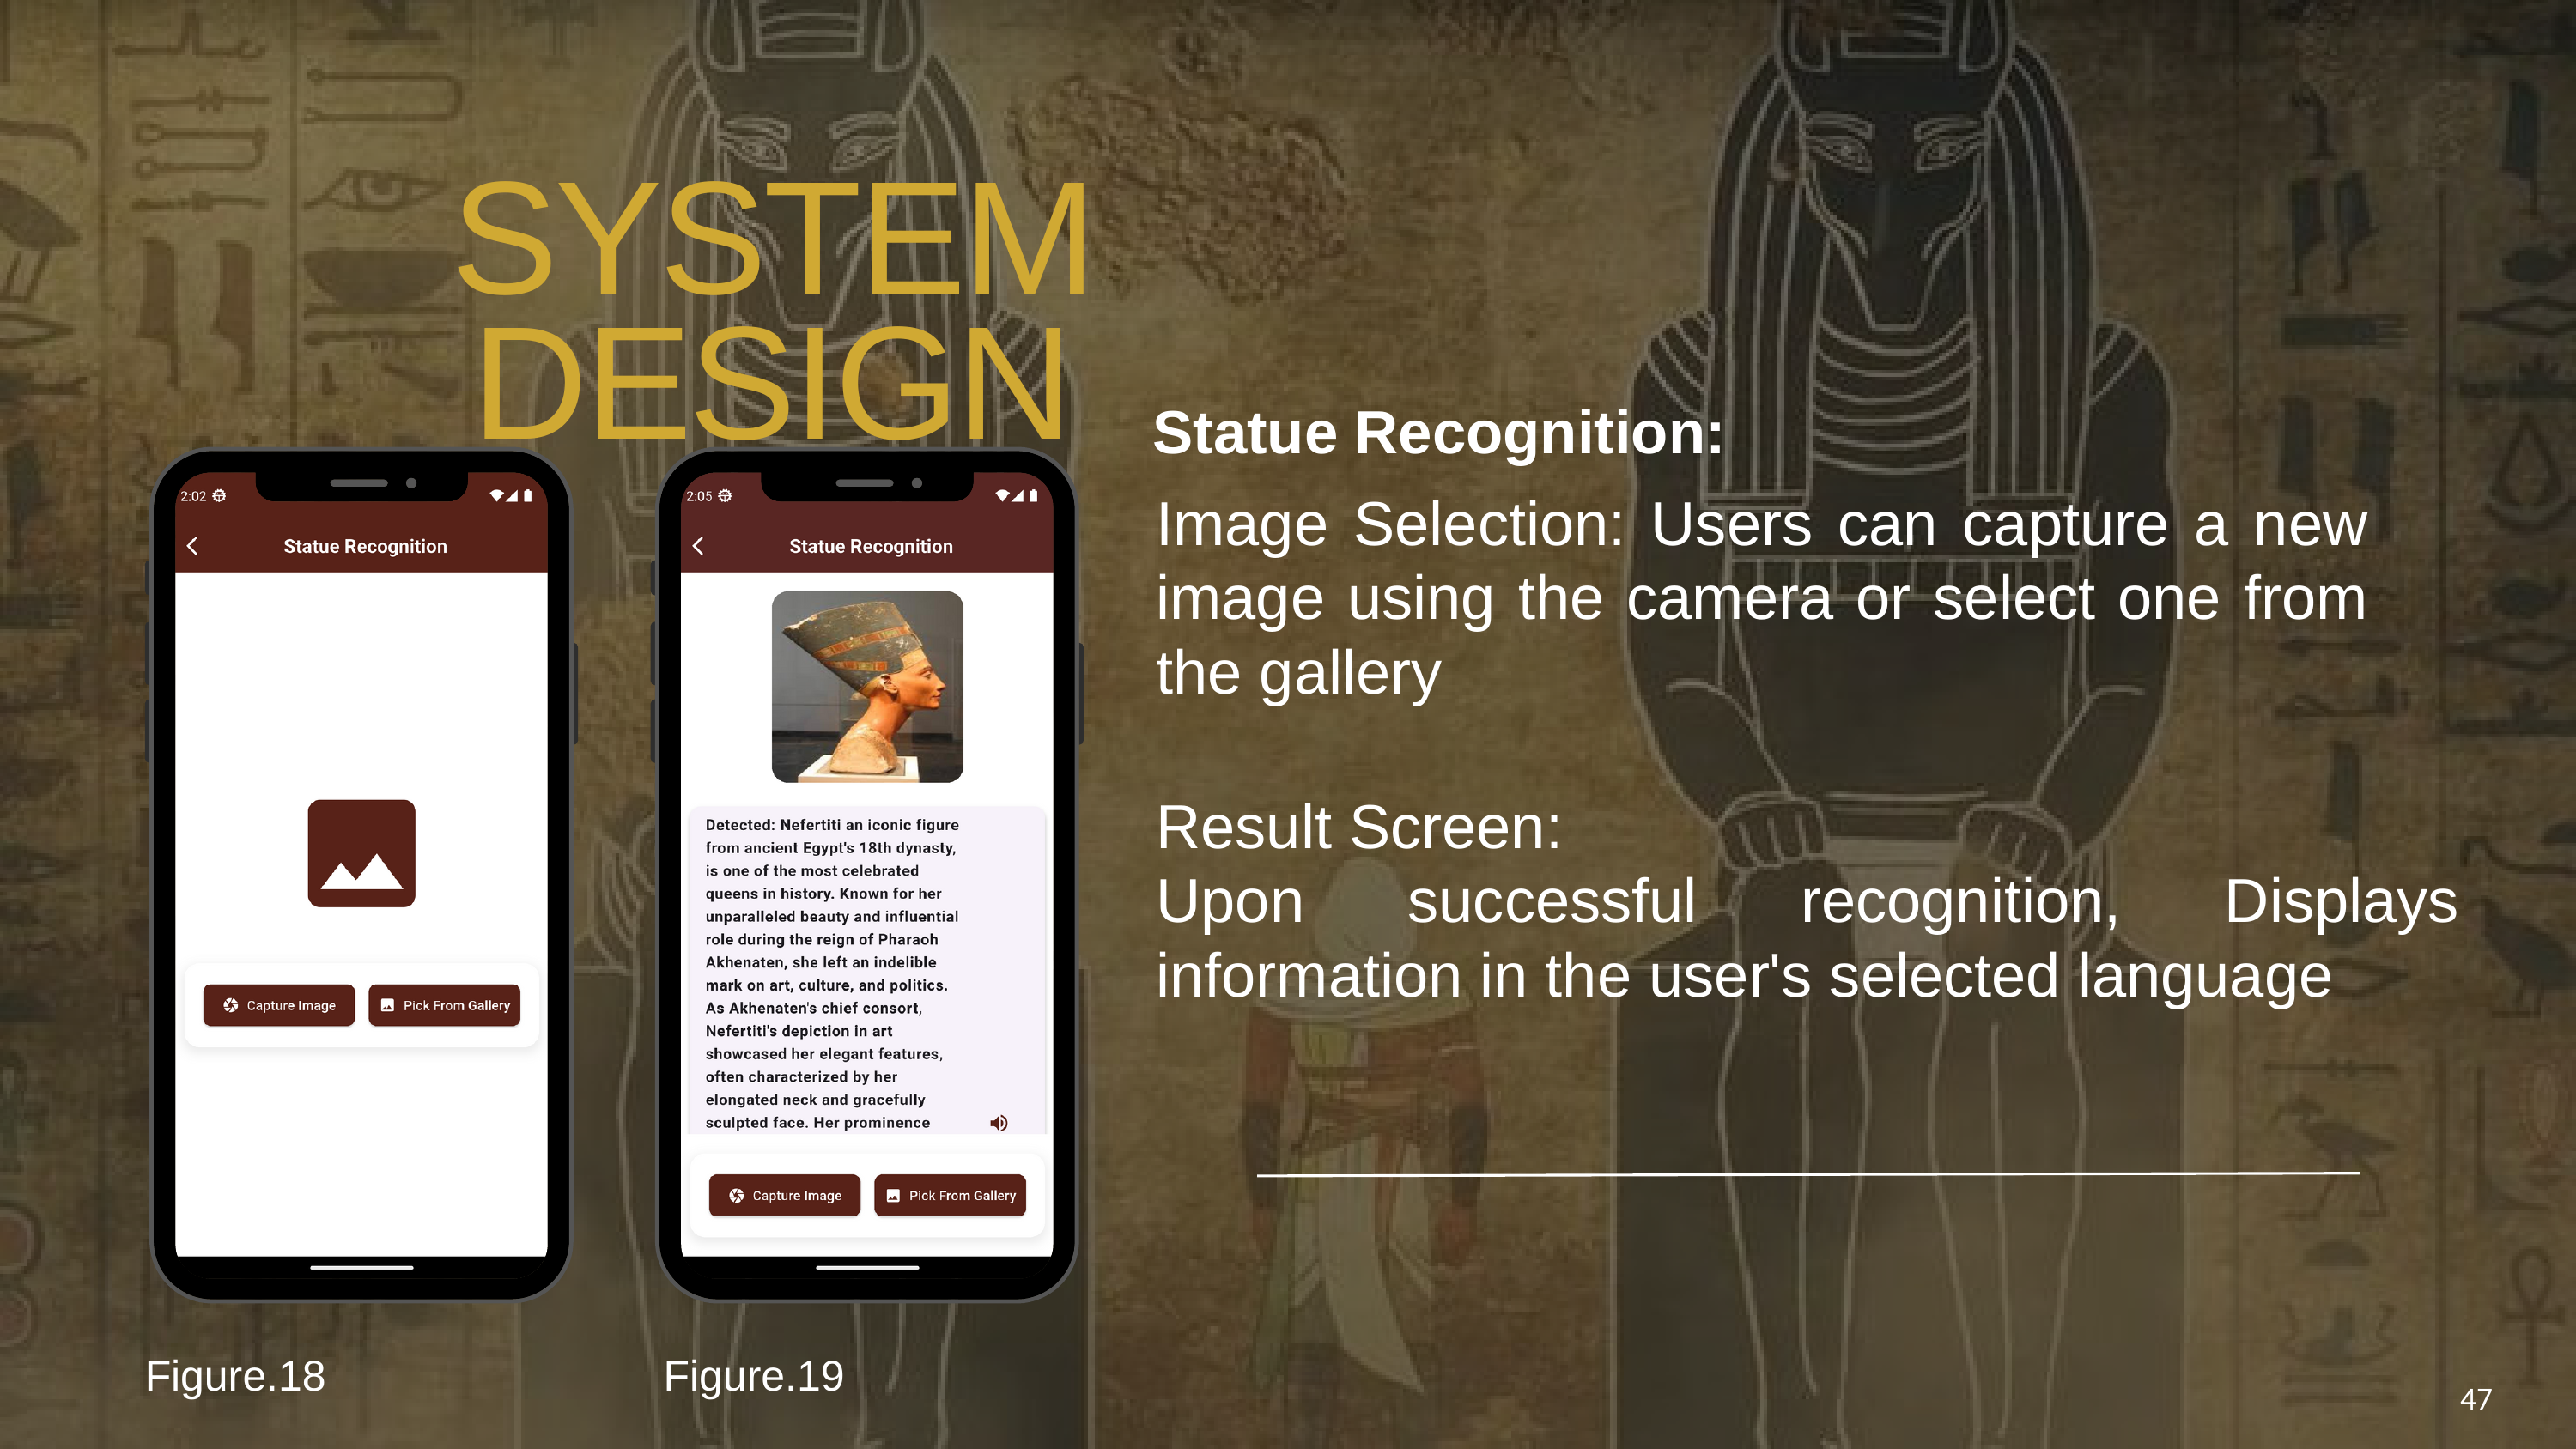

SYSTEM DESIGN
Statue Recognition:

Image Selection: Users can capture a new image using the camera or select one from the gallery
Result Screen:
Upon successful recognition, Displays information in the user's selected language

Figure.18
Figure.19
47